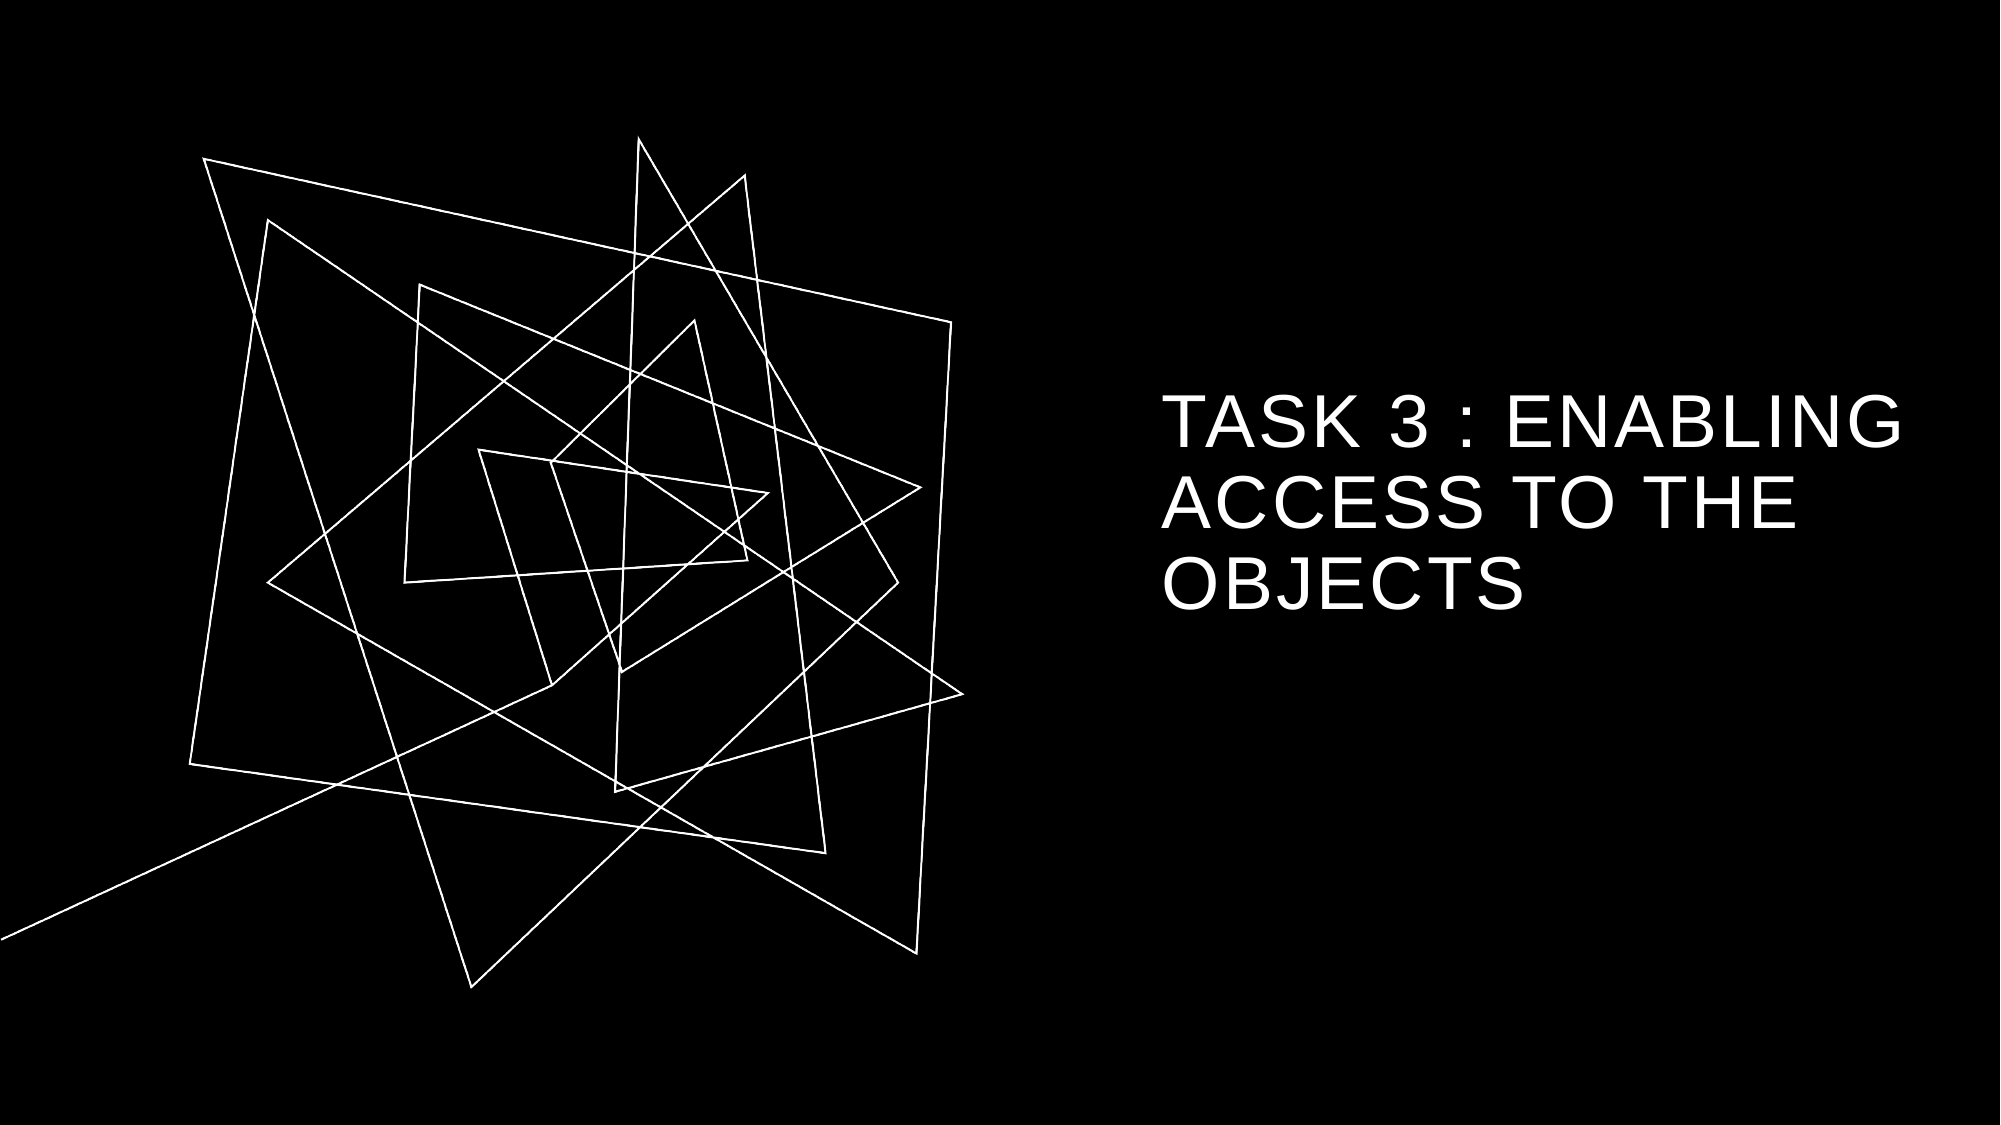

# Task 3 : Enabling access to the objects